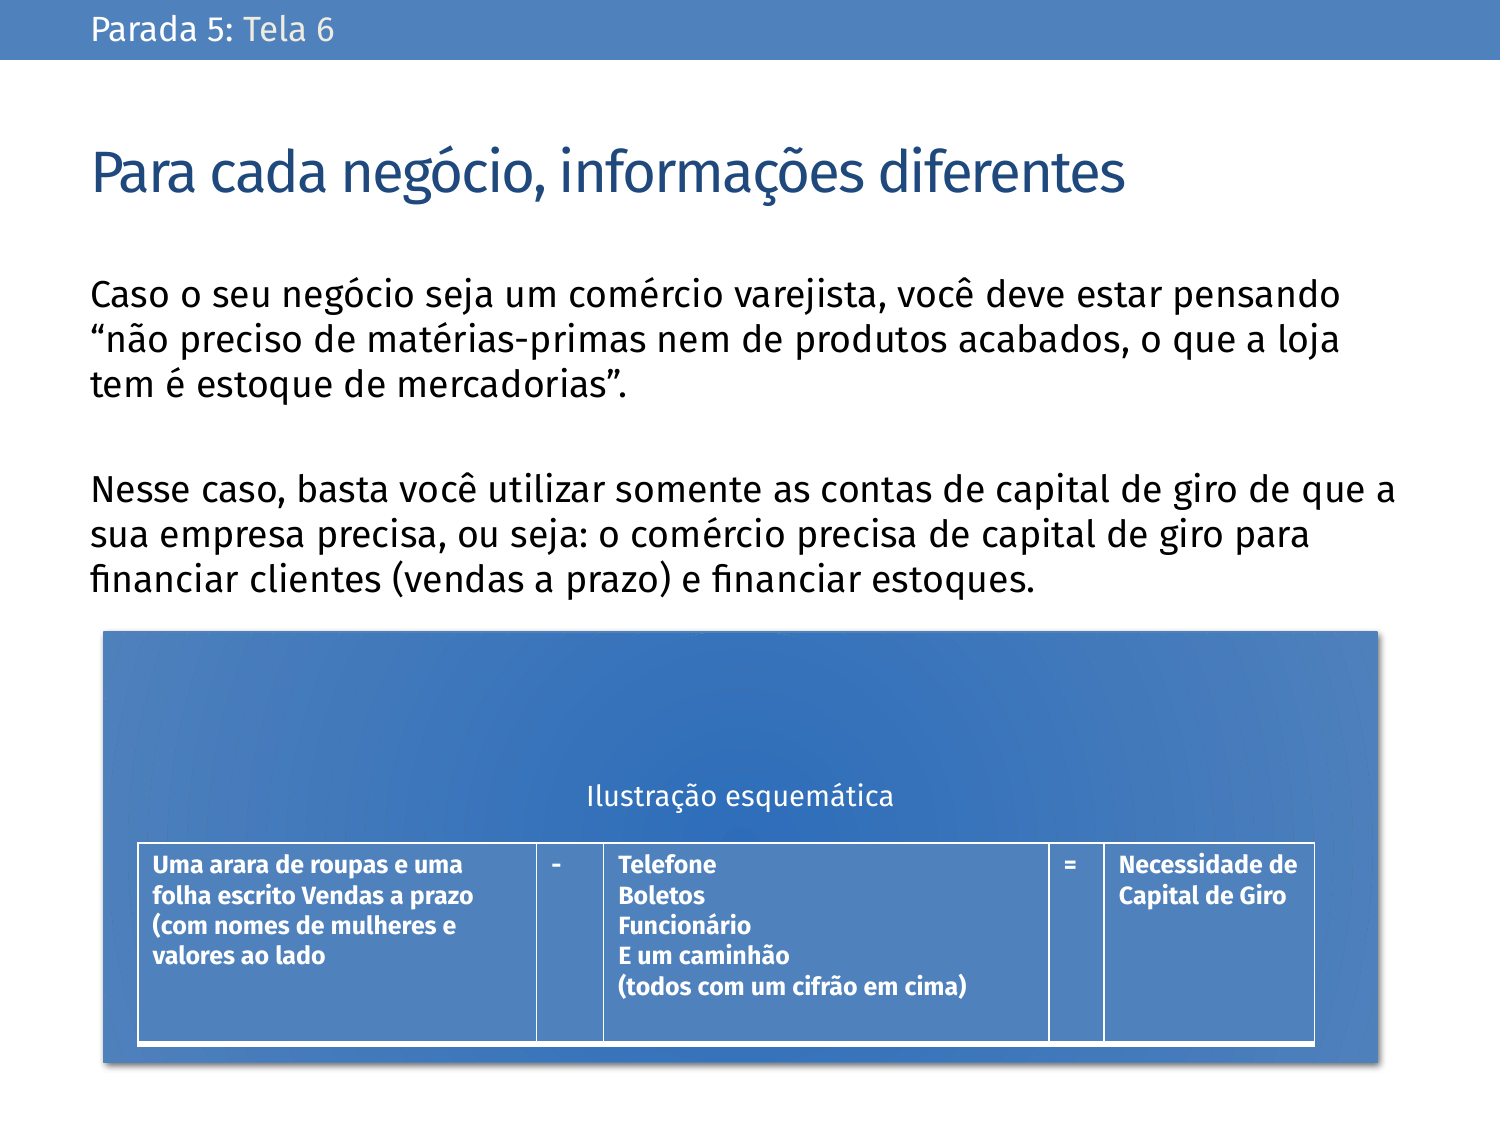

Parada 5: Tela 6
# Para cada negócio, informações diferentes
Caso o seu negócio seja um comércio varejista, você deve estar pensando “não preciso de matérias-primas nem de produtos acabados, o que a loja tem é estoque de mercadorias”.

Nesse caso, basta você utilizar somente as contas de capital de giro de que a sua empresa precisa, ou seja: o comércio precisa de capital de giro para financiar clientes (vendas a prazo) e financiar estoques.
Ilustração esquemática

| Uma arara de roupas e uma folha escrito Vendas a prazo (com nomes de mulheres e valores ao lado | - | Telefone Boletos Funcionário E um caminhão (todos com um cifrão em cima) | = | Necessidade de Capital de Giro |
| --- | --- | --- | --- | --- |